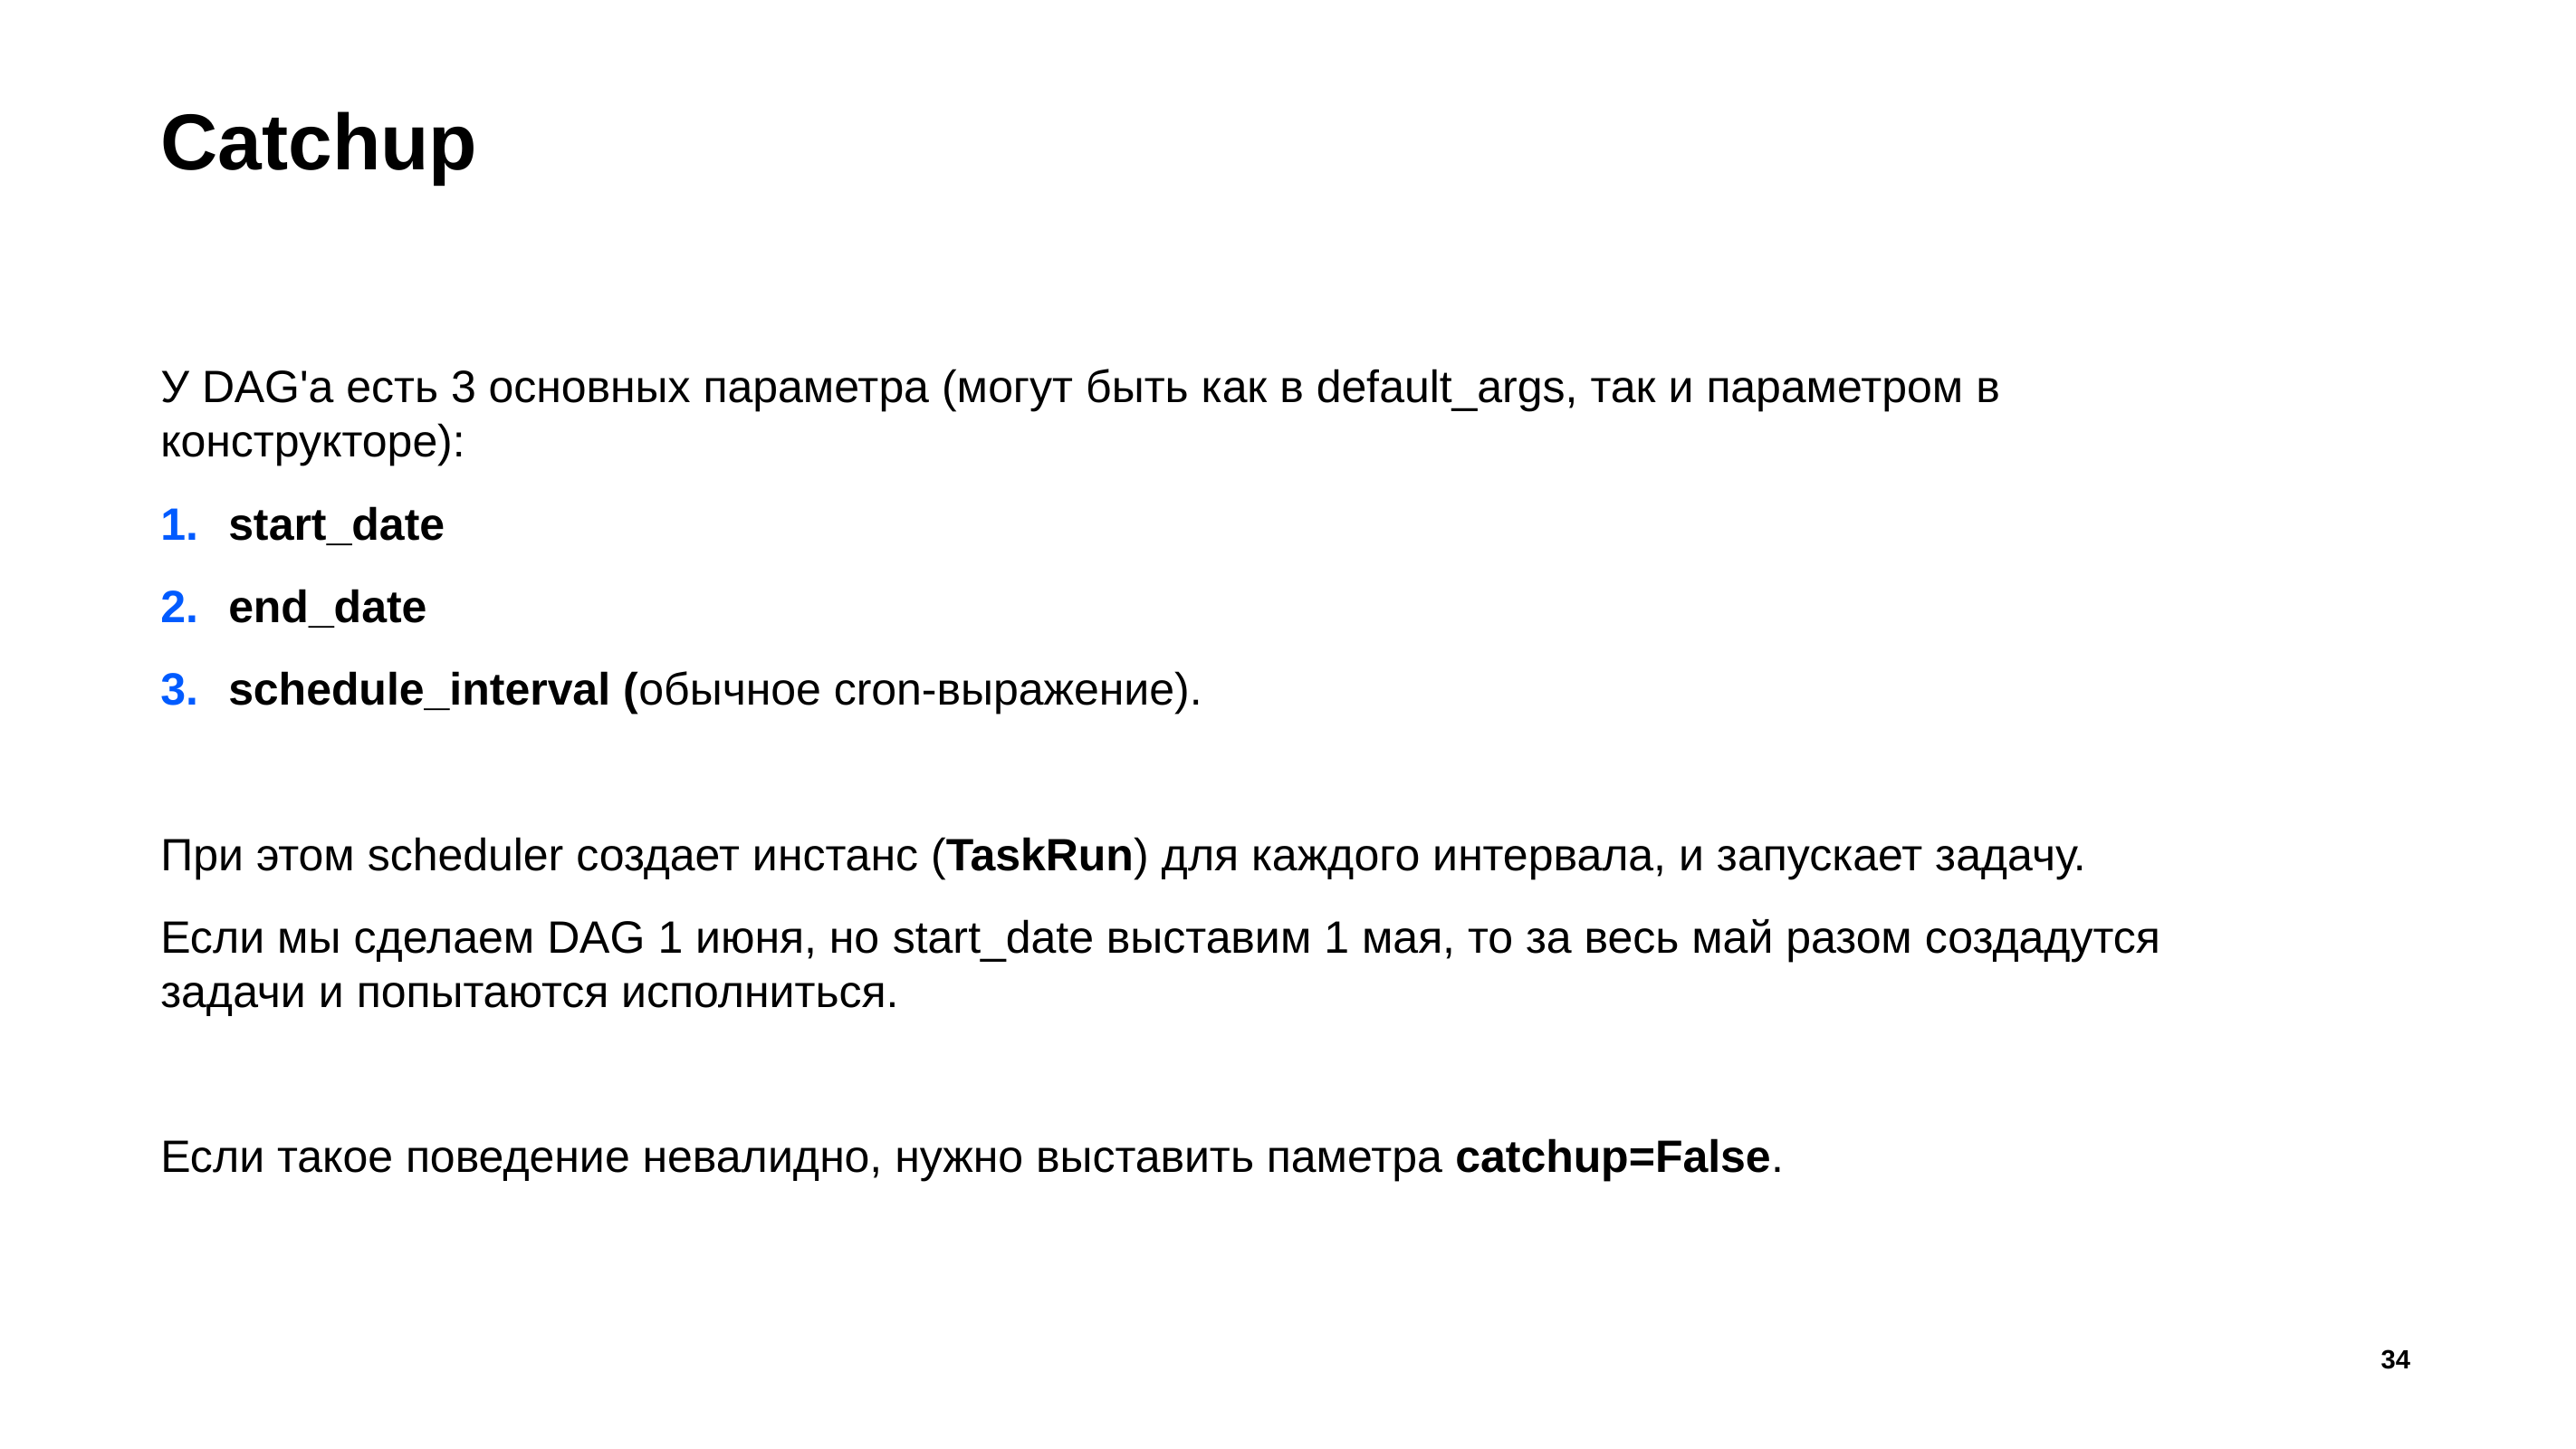

# Catchup
У DAG'а есть 3 основных параметра (могут быть как в default_args, так и параметром в конструкторе):
start_date
end_date
schedule_interval (обычное cron-выражение).

При этом scheduler создает инстанс (TaskRun) для каждого интервала, и запускает задачу.
Если мы сделаем DAG 1 июня, но start_date выставим 1 мая, то за весь май разом создадутся задачи и попытаются исполниться.

Если такое поведение невалидно, нужно выставить паметра catchup=False.

34